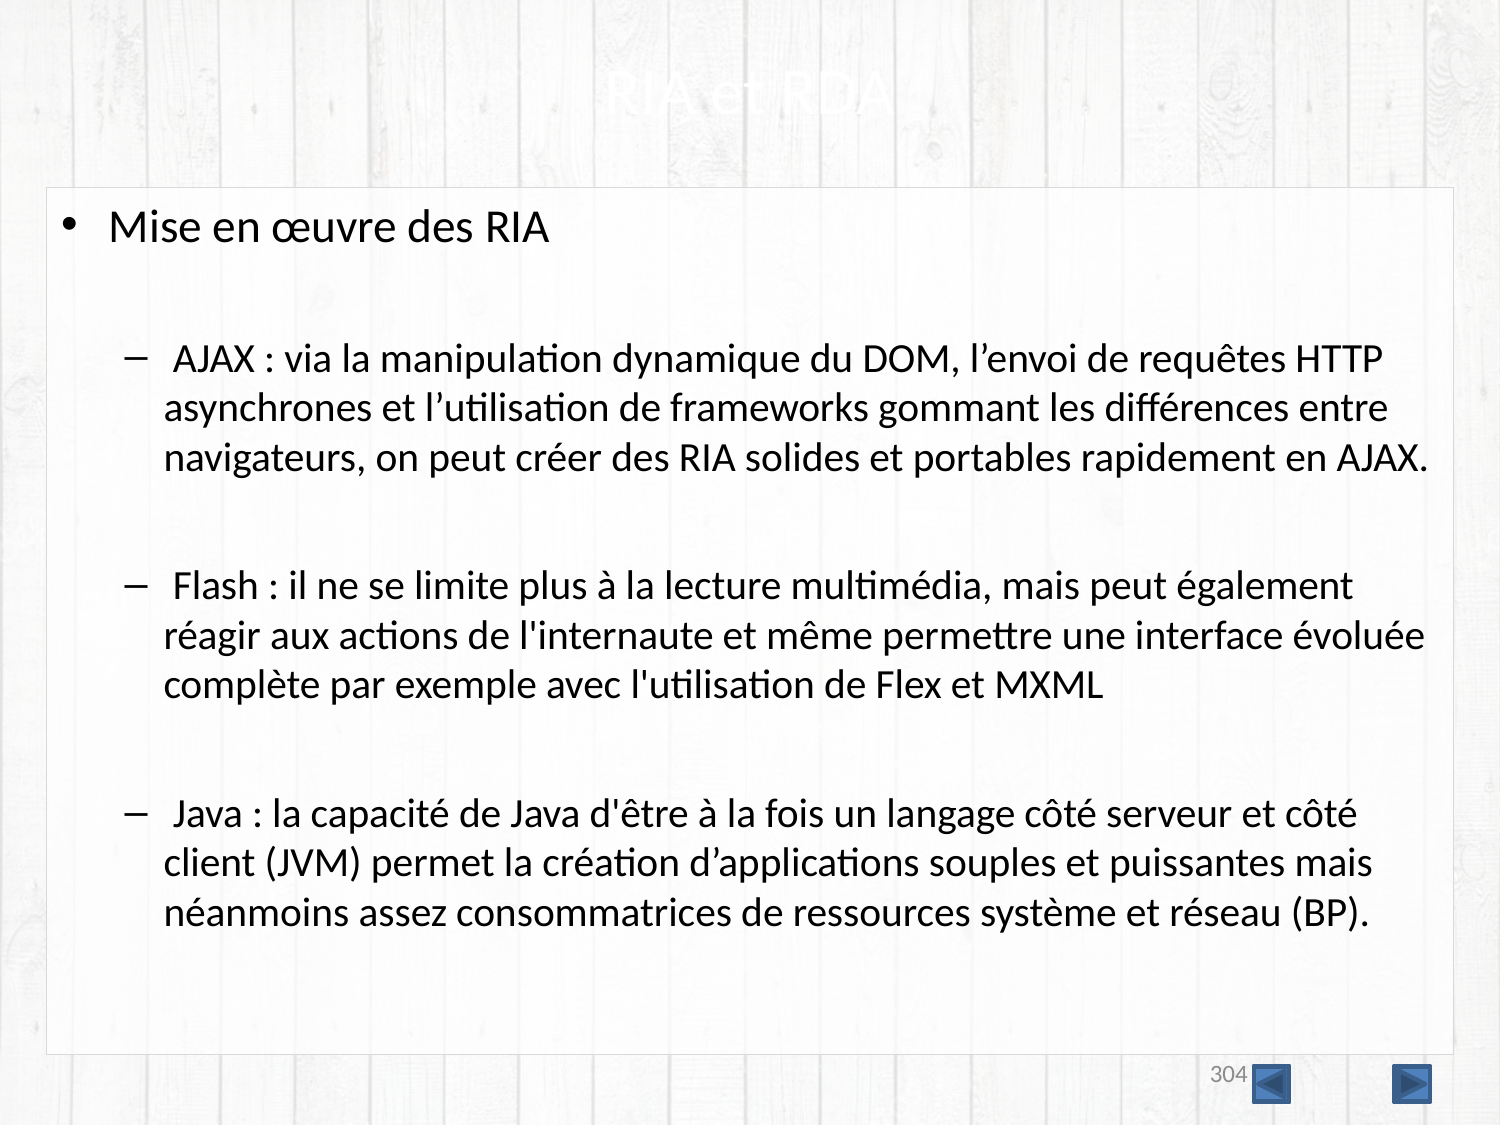

# RIA et RDA
Mise en œuvre des RIA

 AJAX : via la manipulation dynamique du DOM, l’envoi de requêtes HTTP asynchrones et l’utilisation de frameworks gommant les différences entre navigateurs, on peut créer des RIA solides et portables rapidement en AJAX.

 Flash : il ne se limite plus à la lecture multimédia, mais peut également réagir aux actions de l'internaute et même permettre une interface évoluée complète par exemple avec l'utilisation de Flex et MXML

 Java : la capacité de Java d'être à la fois un langage côté serveur et côté client (JVM) permet la création d’applications souples et puissantes mais néanmoins assez consommatrices de ressources système et réseau (BP).
304